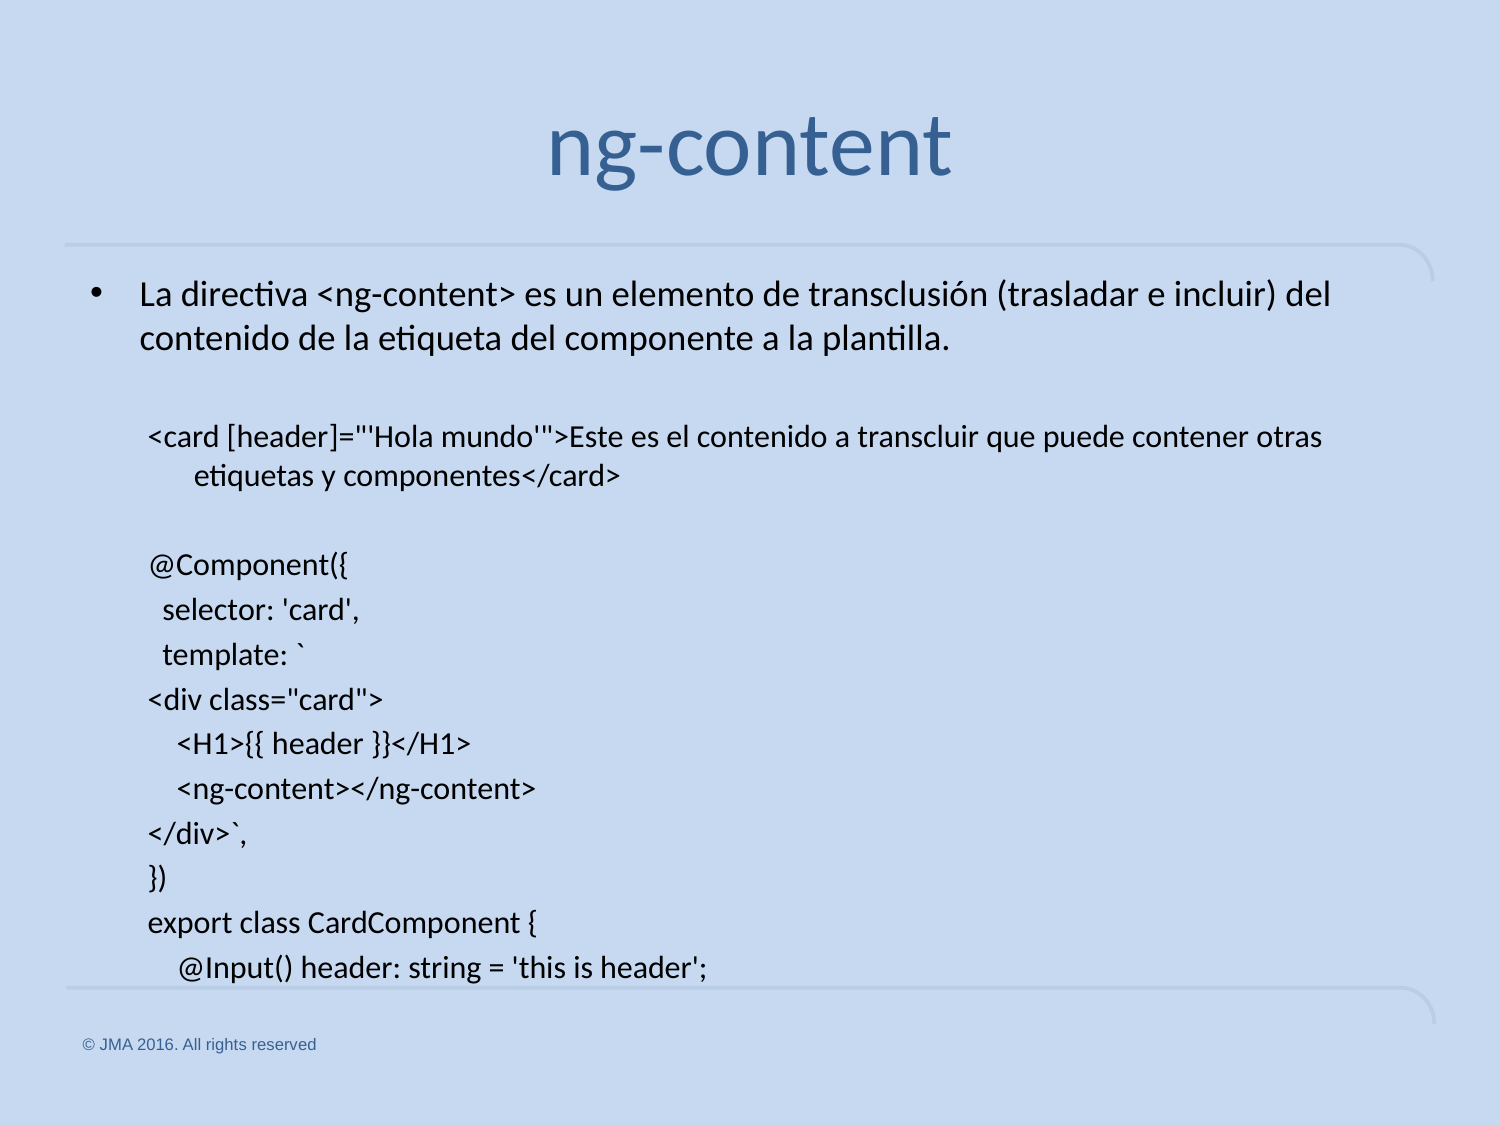

# ng-content
La directiva <ng-content> es un elemento de transclusión (trasladar e incluir) del contenido de la etiqueta del componente a la plantilla.

<card [header]="'Hola mundo'">Este es el contenido a transcluir que puede contener otras etiquetas y componentes</card>

@Component({
  selector: 'card',
  template: `
<div class="card">
    <H1>{{ header }}</H1>
    <ng-content></ng-content>
</div>`,
})
export class CardComponent {
    @Input() header: string = 'this is header';